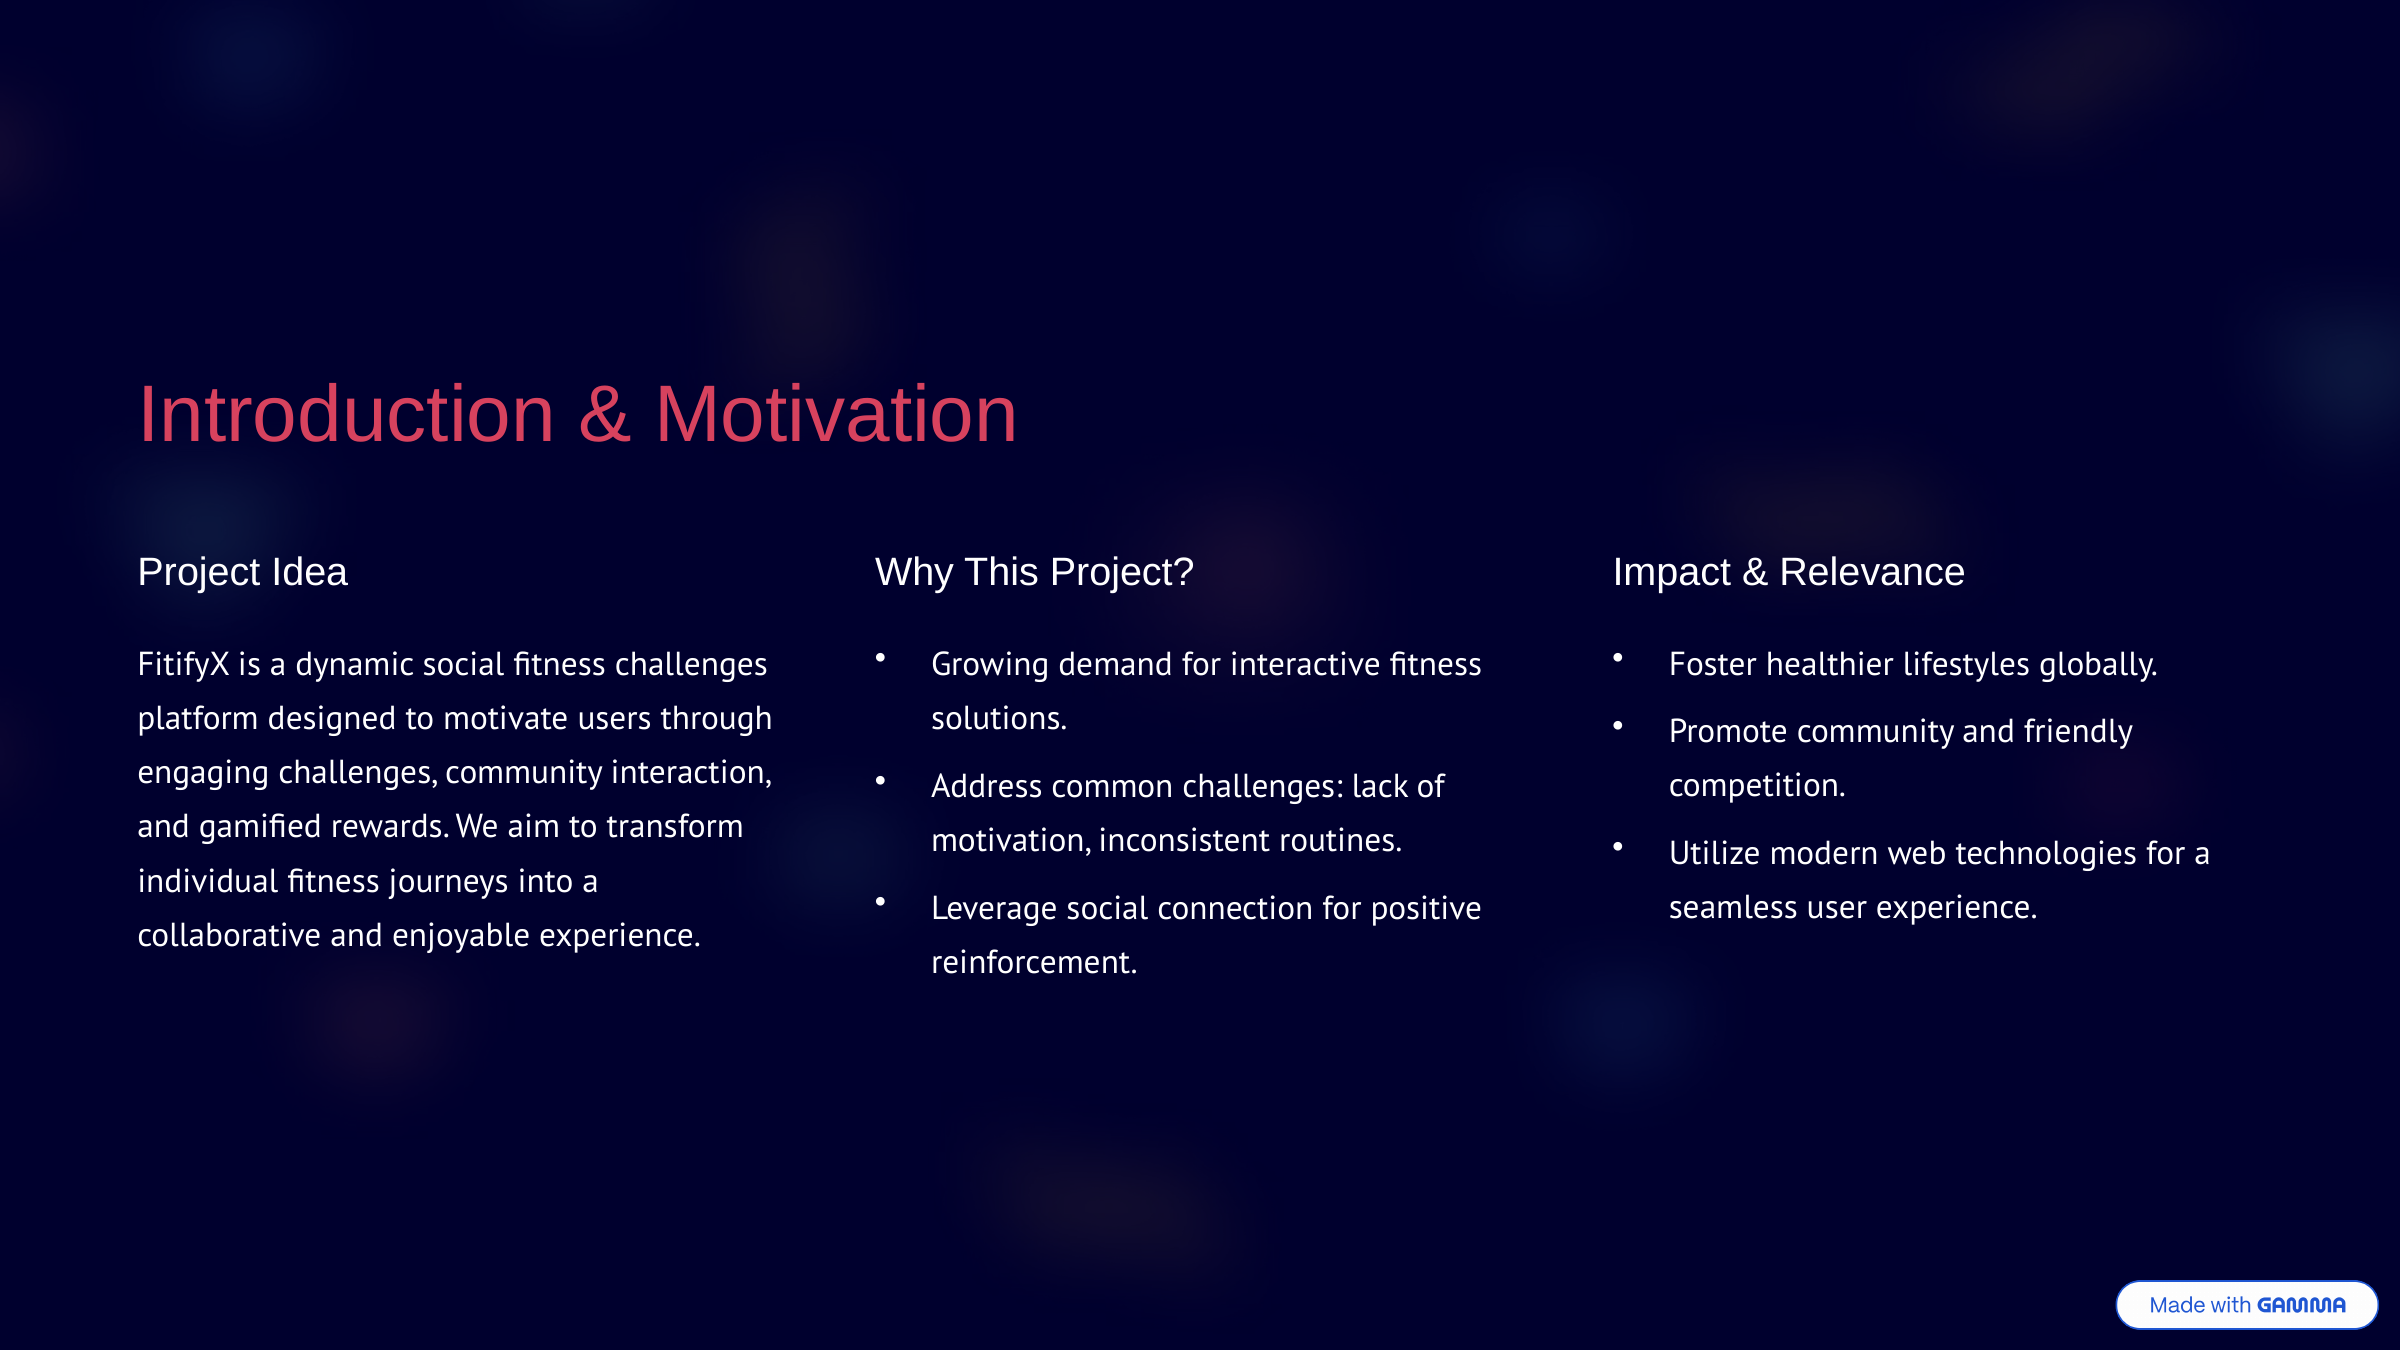

Introduction & Motivation
Project Idea
Why This Project?
Impact & Relevance
FitifyX is a dynamic social fitness challenges platform designed to motivate users through engaging challenges, community interaction, and gamified rewards. We aim to transform individual fitness journeys into a collaborative and enjoyable experience.
Growing demand for interactive fitness solutions.
Foster healthier lifestyles globally.
Promote community and friendly competition.
Address common challenges: lack of motivation, inconsistent routines.
Utilize modern web technologies for a seamless user experience.
Leverage social connection for positive reinforcement.